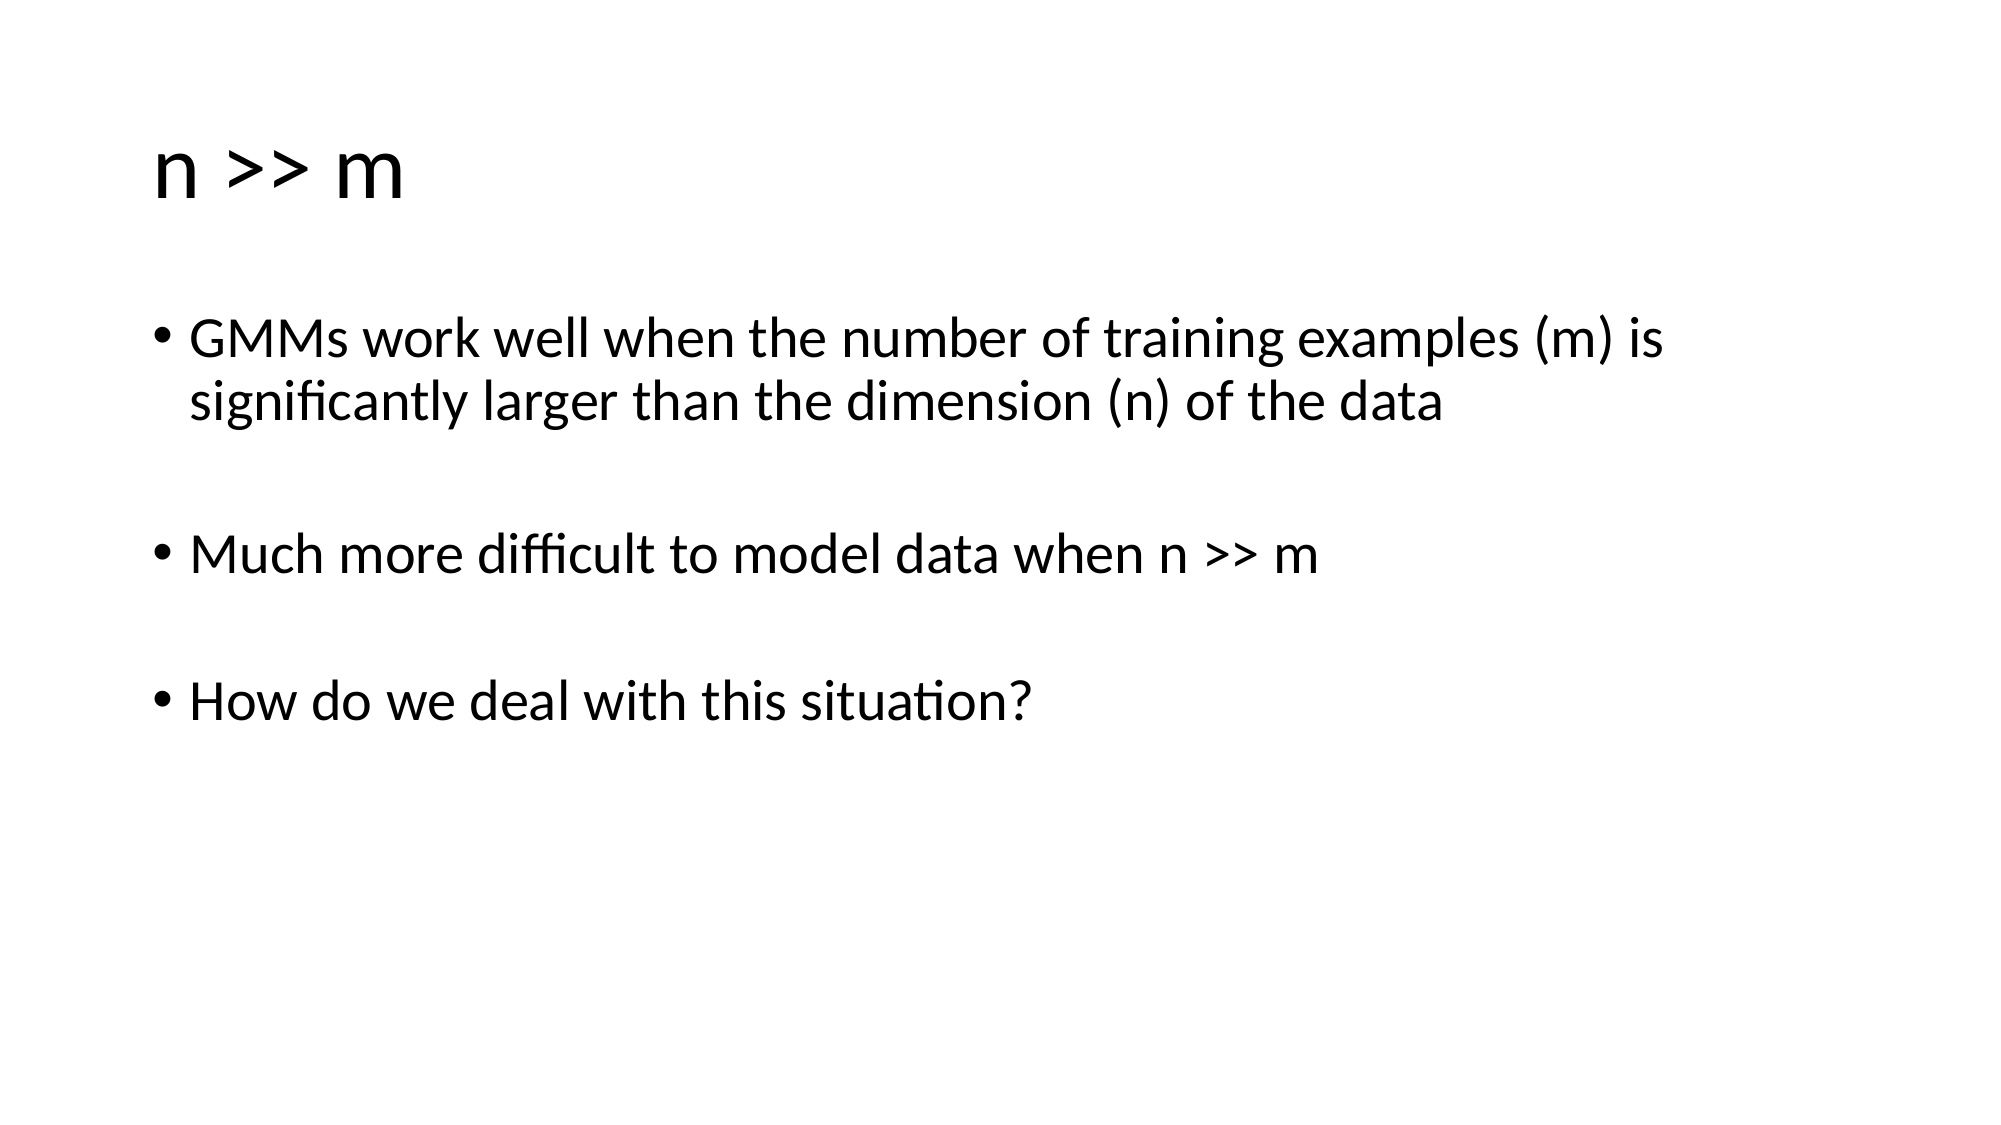

# n >> m
GMMs work well when the number of training examples (m) is significantly larger than the dimension (n) of the data
Much more difficult to model data when n >> m
How do we deal with this situation?